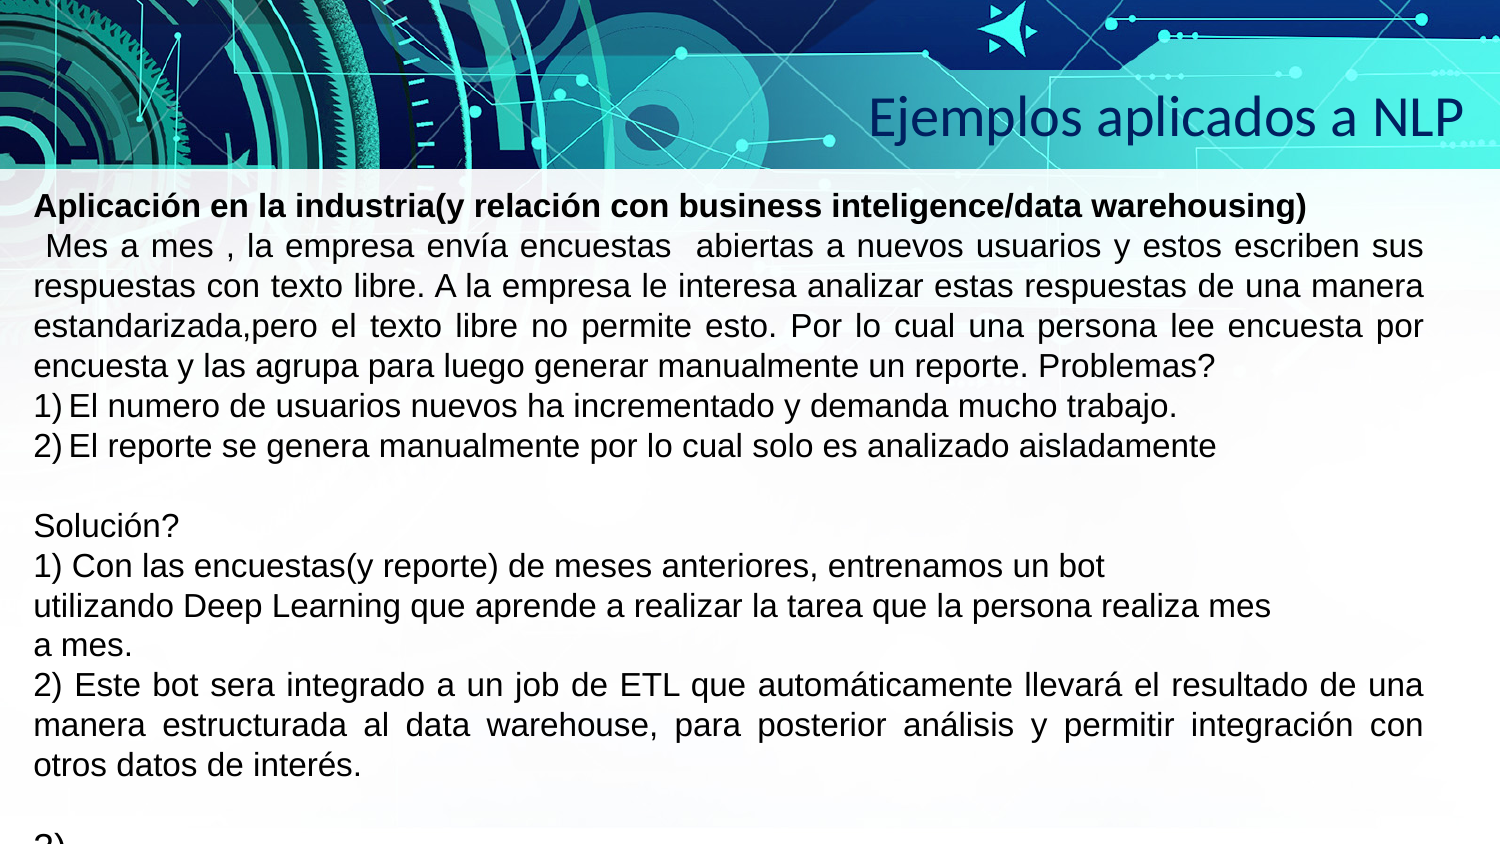

Ejemplos aplicados a NLP
Aplicación en la industria(y relación con business inteligence/data warehousing)
 Mes a mes , la empresa envía encuestas  abiertas a nuevos usuarios y estos escriben sus respuestas con texto libre. A la empresa le interesa analizar estas respuestas de una manera estandarizada,pero el texto libre no permite esto. Por lo cual una persona lee encuesta por encuesta y las agrupa para luego generar manualmente un reporte. Problemas?
El numero de usuarios nuevos ha incrementado y demanda mucho trabajo.
El reporte se genera manualmente por lo cual solo es analizado aisladamente

Solución?
1) Con las encuestas(y reporte) de meses anteriores, entrenamos un bot
utilizando Deep Learning que aprende a realizar la tarea que la persona realiza mes
a mes.
2) Este bot sera integrado a un job de ETL que automáticamente llevará el resultado de una manera estructurada al data warehouse, para posterior análisis y permitir integración con otros datos de interés.